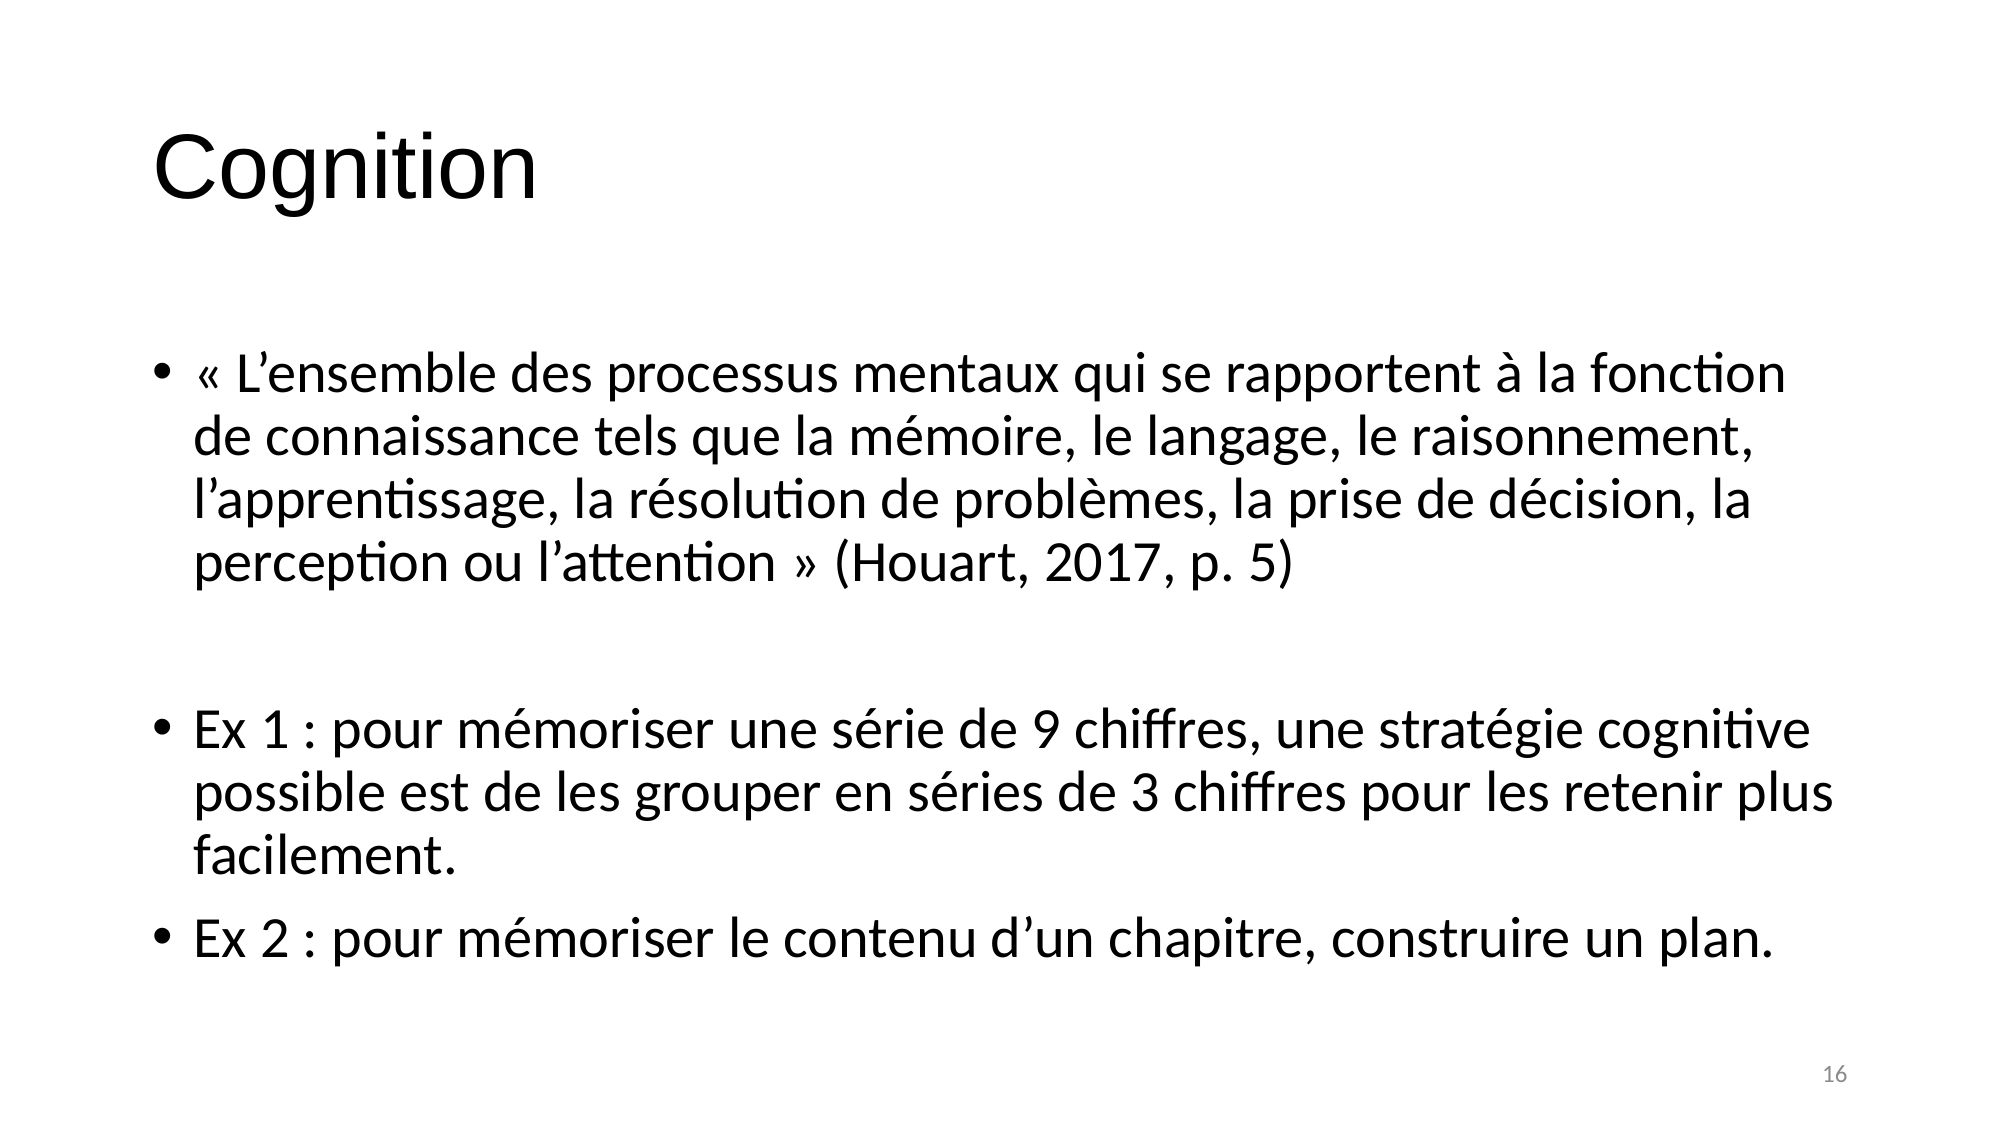

Cognition
« L’ensemble des processus mentaux qui se rapportent à la fonction de connaissance tels que la mémoire, le langage, le raisonnement, l’apprentissage, la résolution de problèmes, la prise de décision, la perception ou l’attention » (Houart, 2017, p. 5)

Ex 1 : pour mémoriser une série de 9 chiffres, une stratégie cognitive possible est de les grouper en séries de 3 chiffres pour les retenir plus facilement.
Ex 2 : pour mémoriser le contenu d’un chapitre, construire un plan.
16